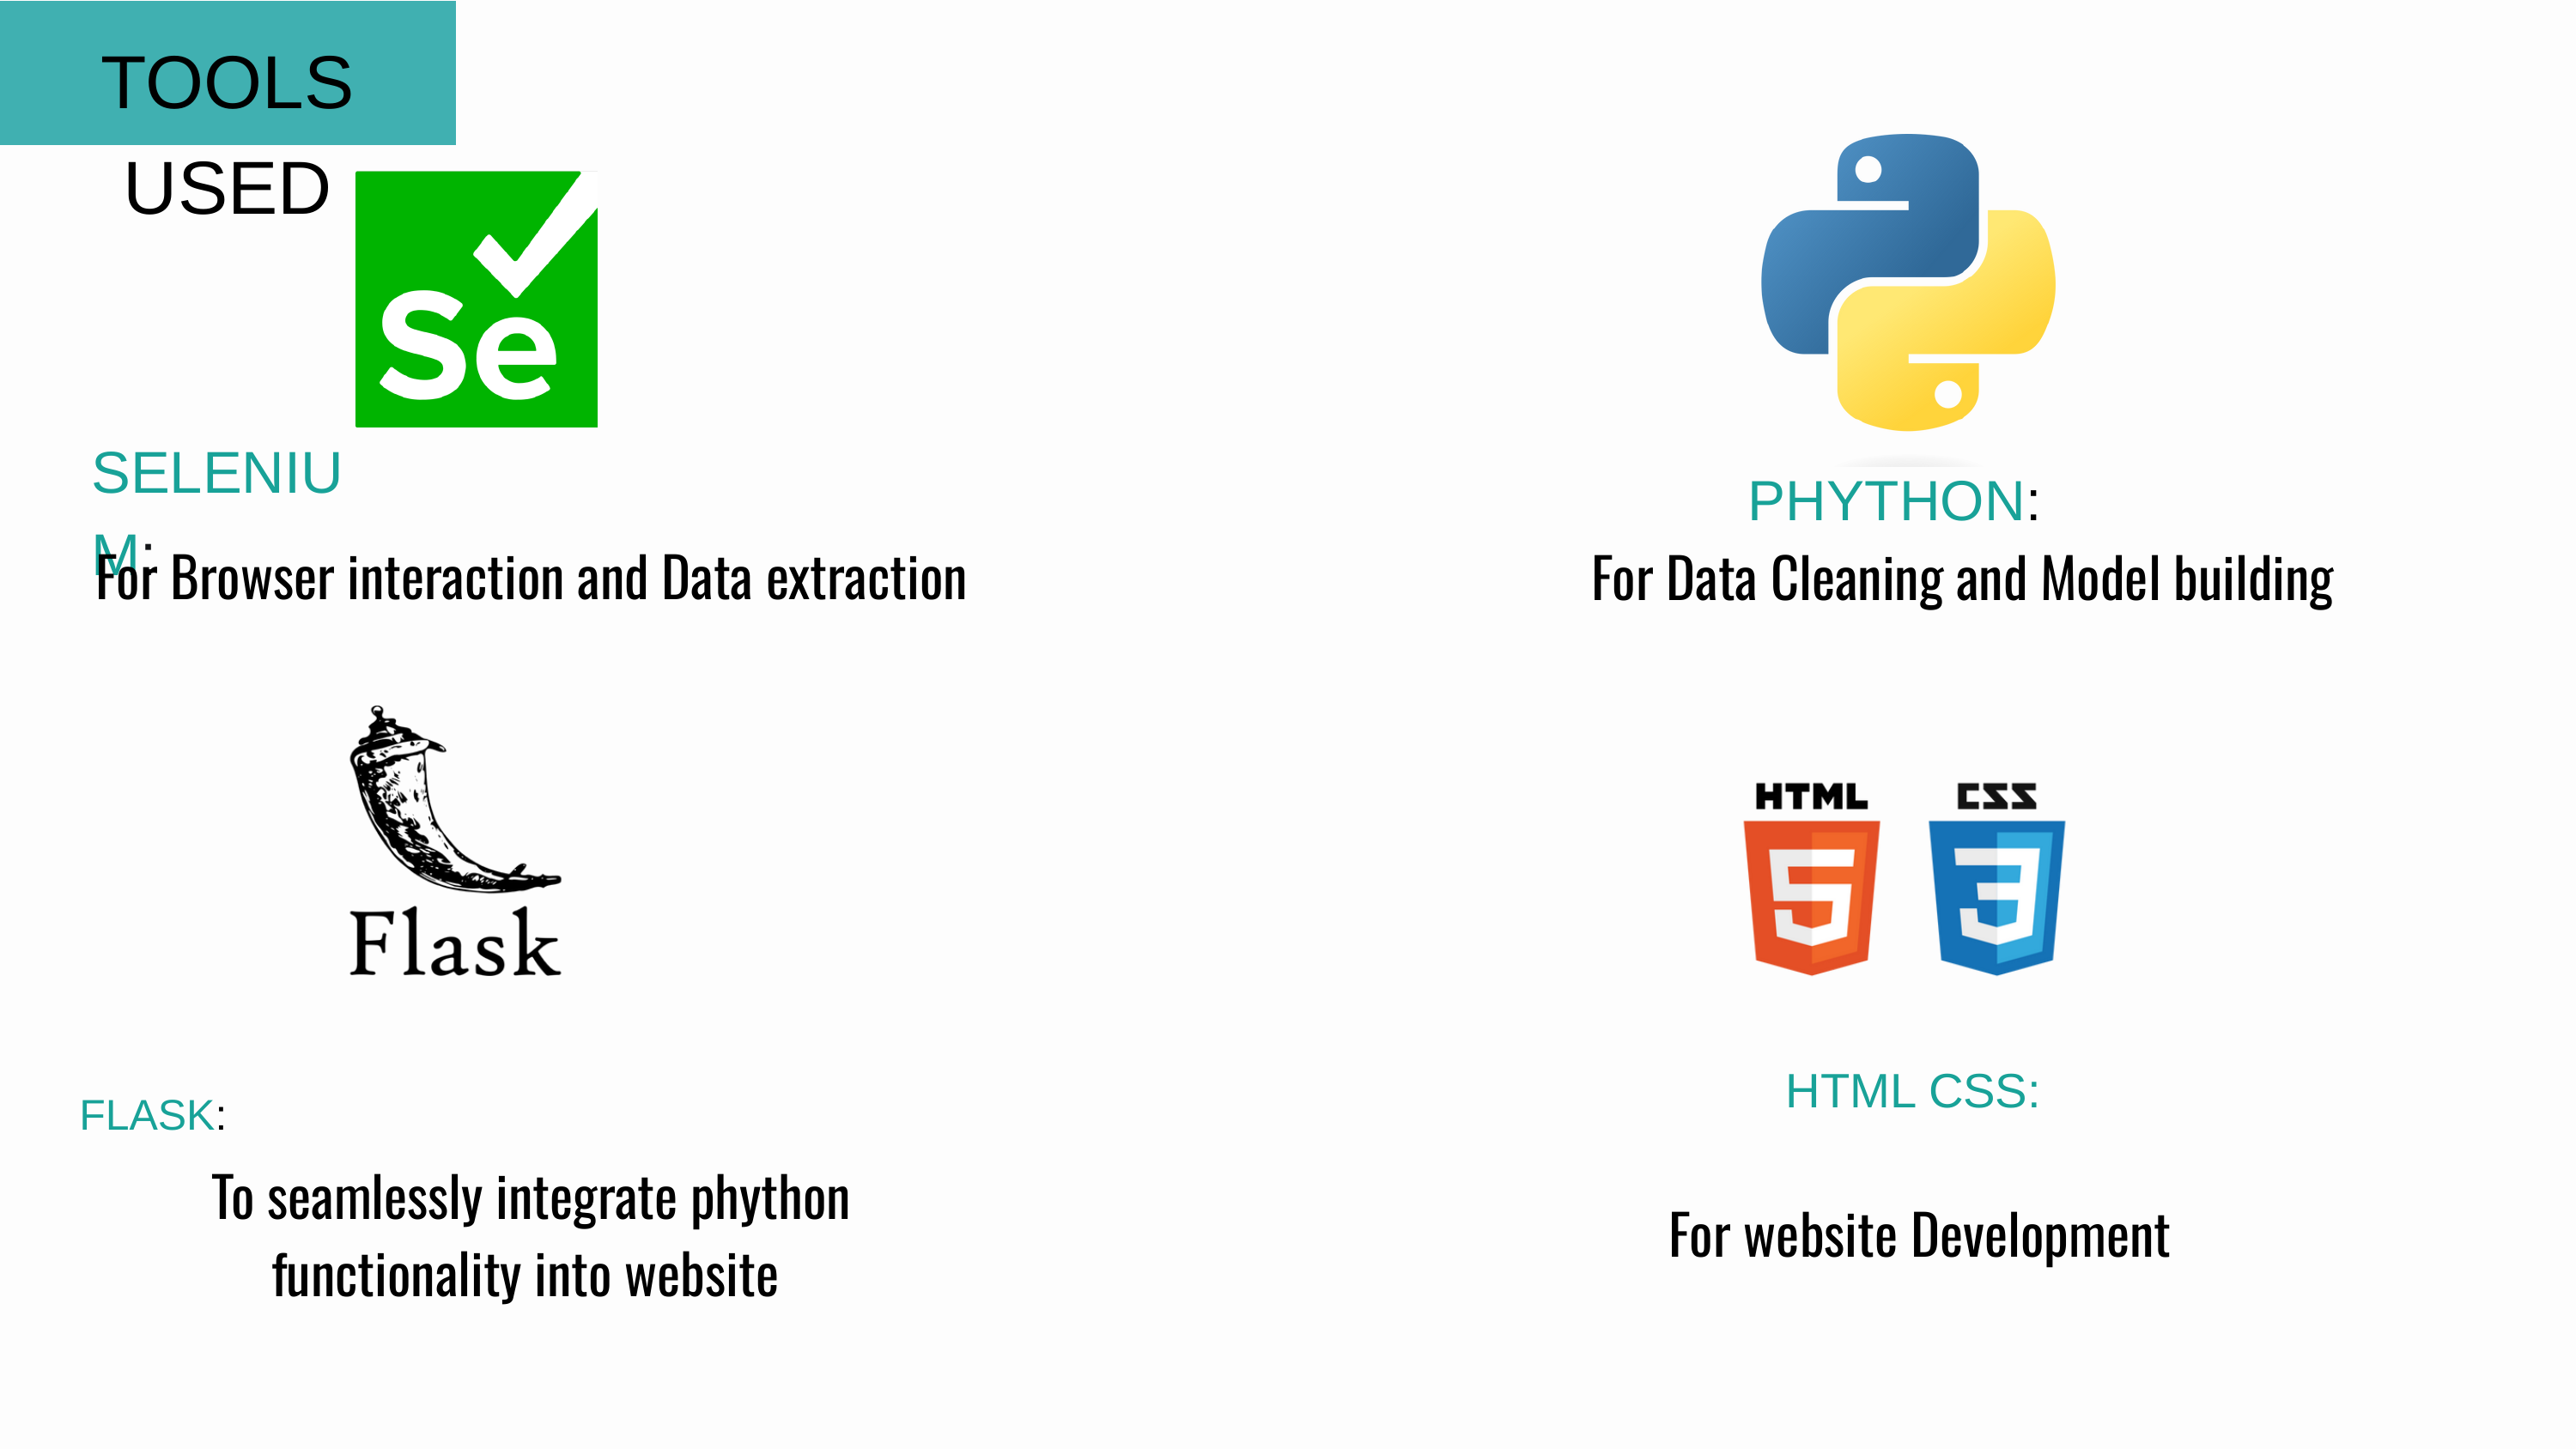

TOOLS USED

SELENIUM:
PHYTHON:
For Browser interaction and Data extraction
For Data Cleaning and Model building

HTML CSS:
FLASK:

To seamlessly integrate phython functionality into website
For website Development